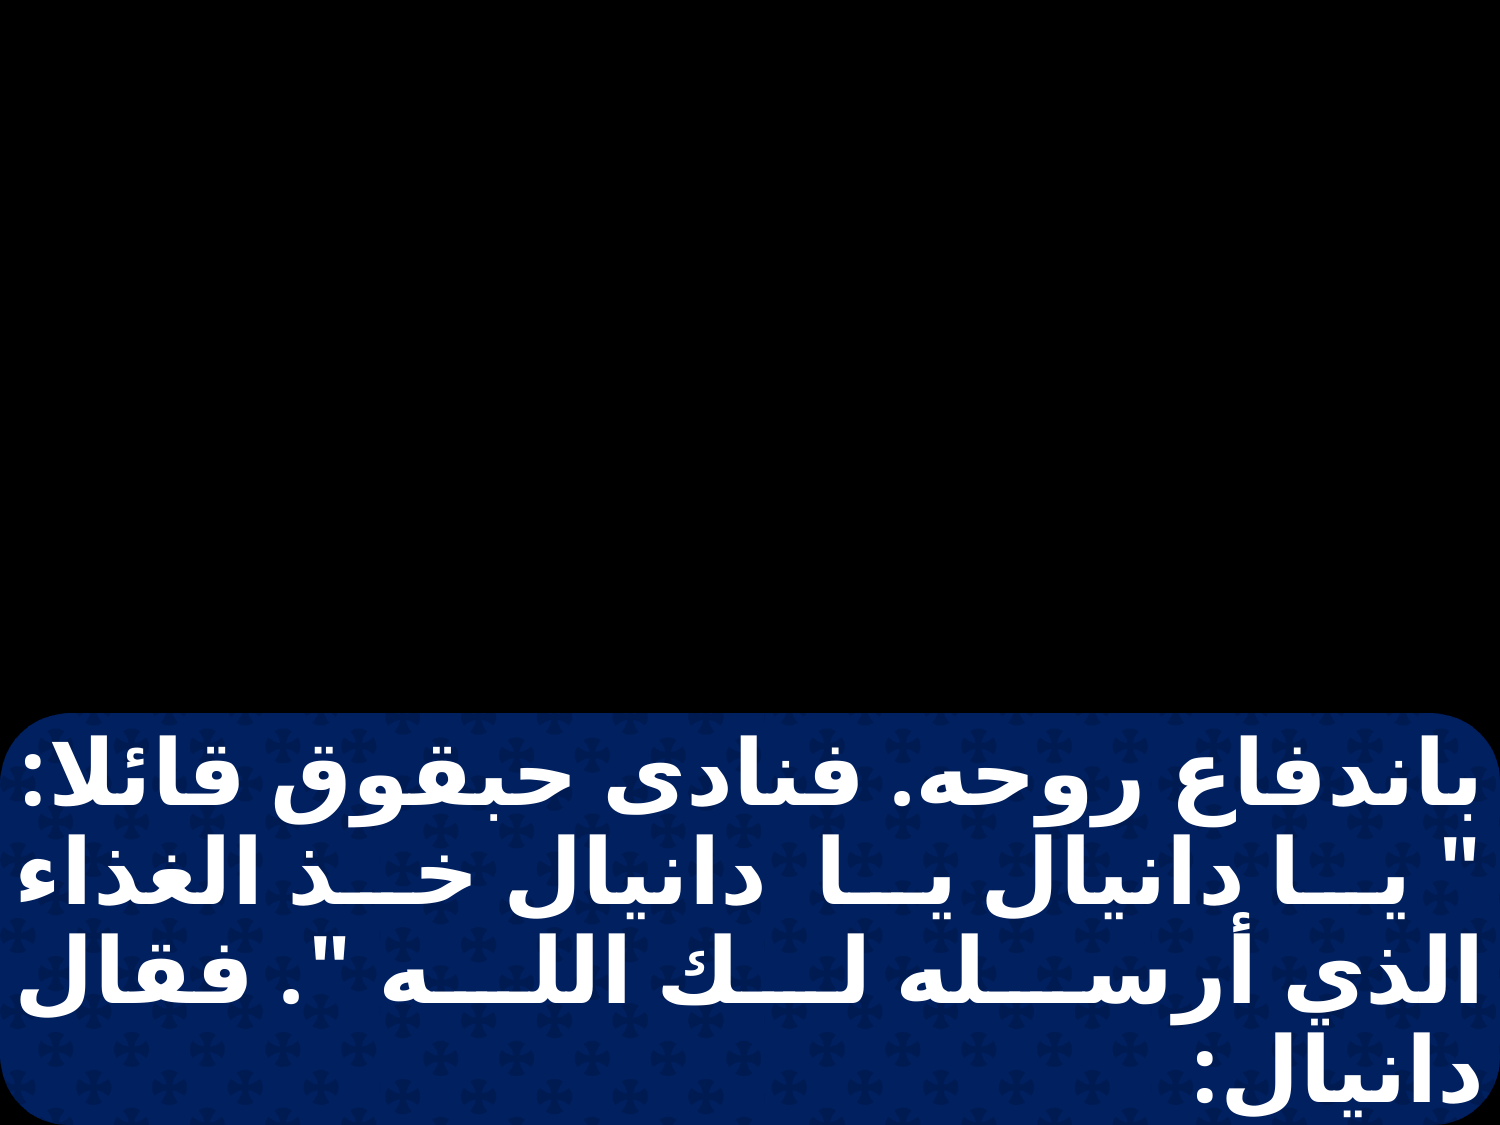

باندفاع روحه. فنادى حبقوق قائلا: " يا دانيال يا  دانيال خذ الغذاء الذي أرسله لك الله ". فقال دانيال: